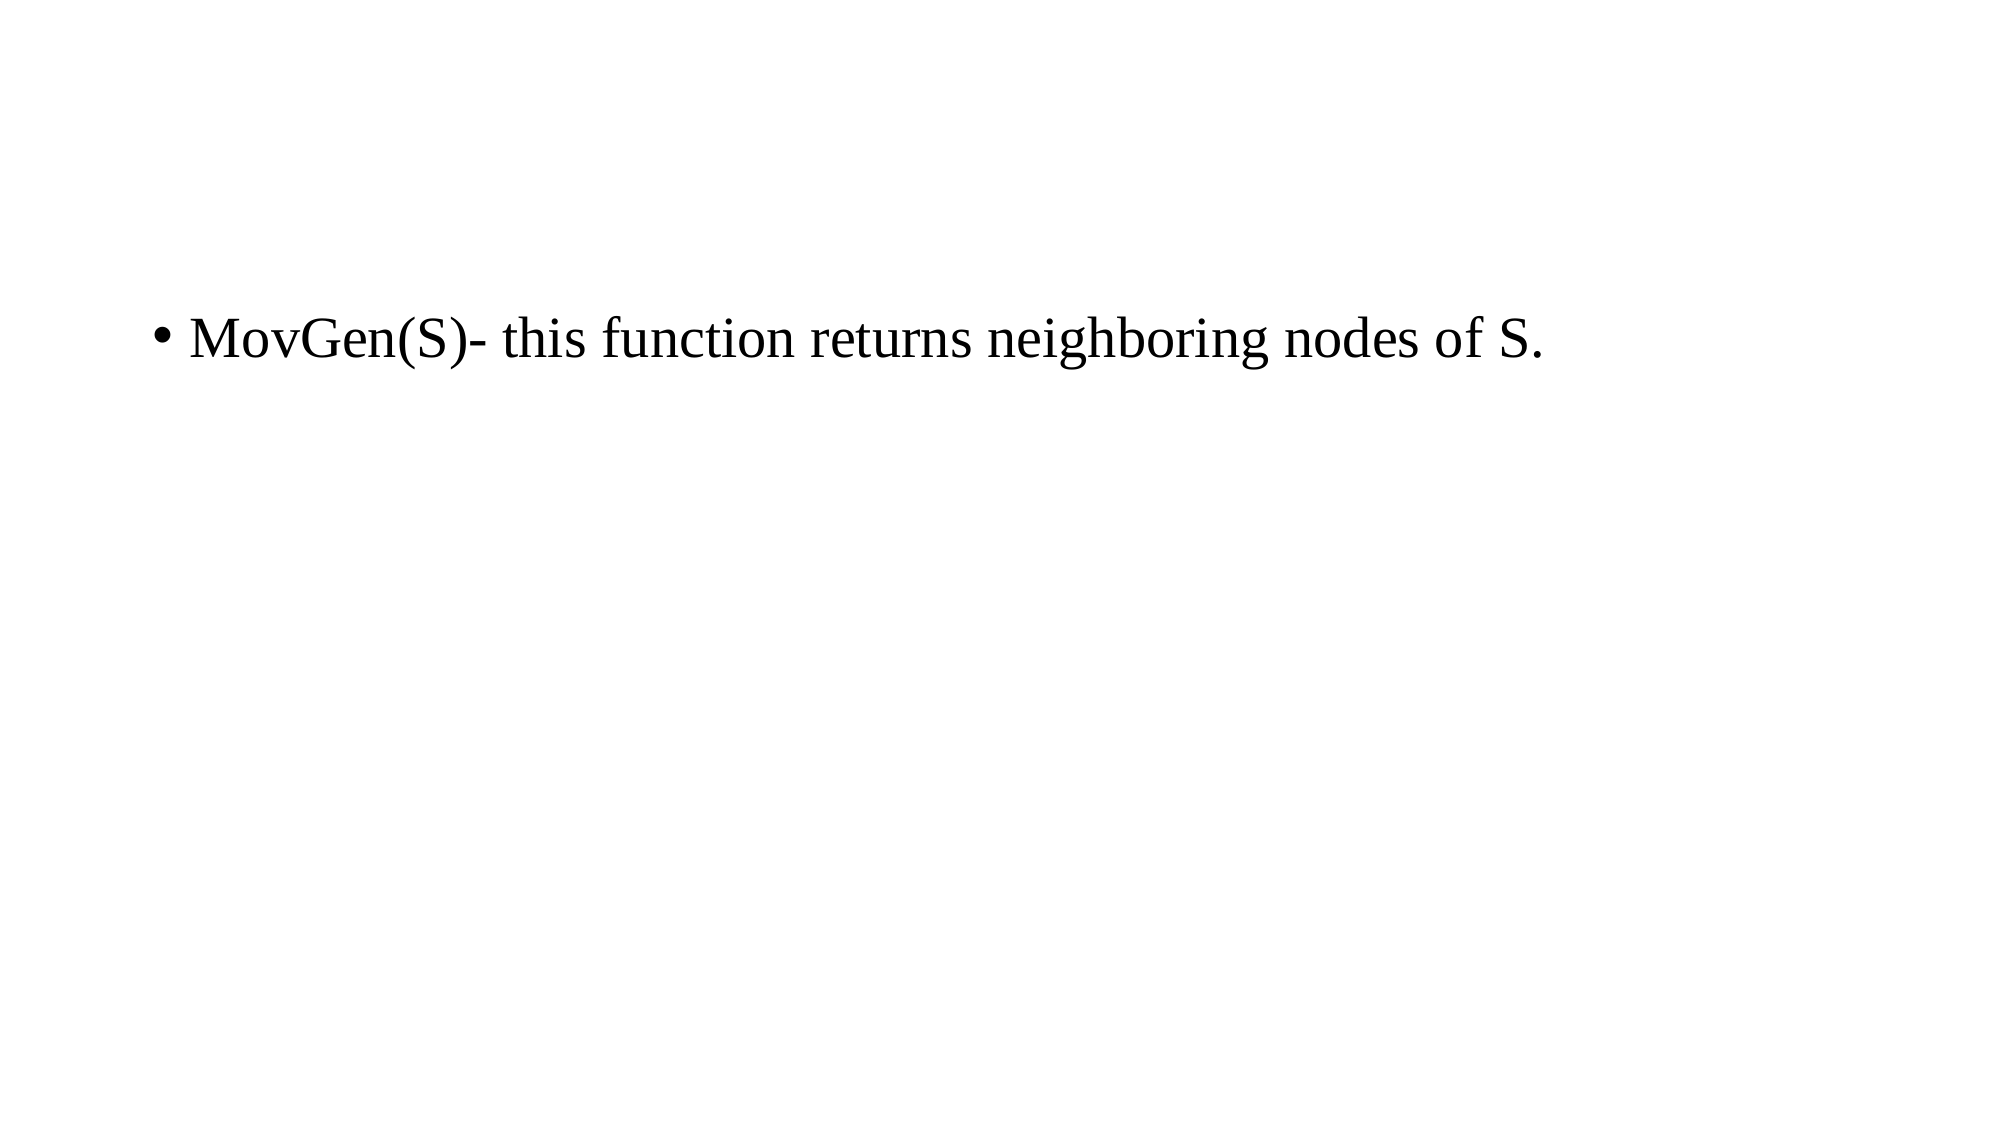

#
MovGen(S)- this function returns neighboring nodes of S.